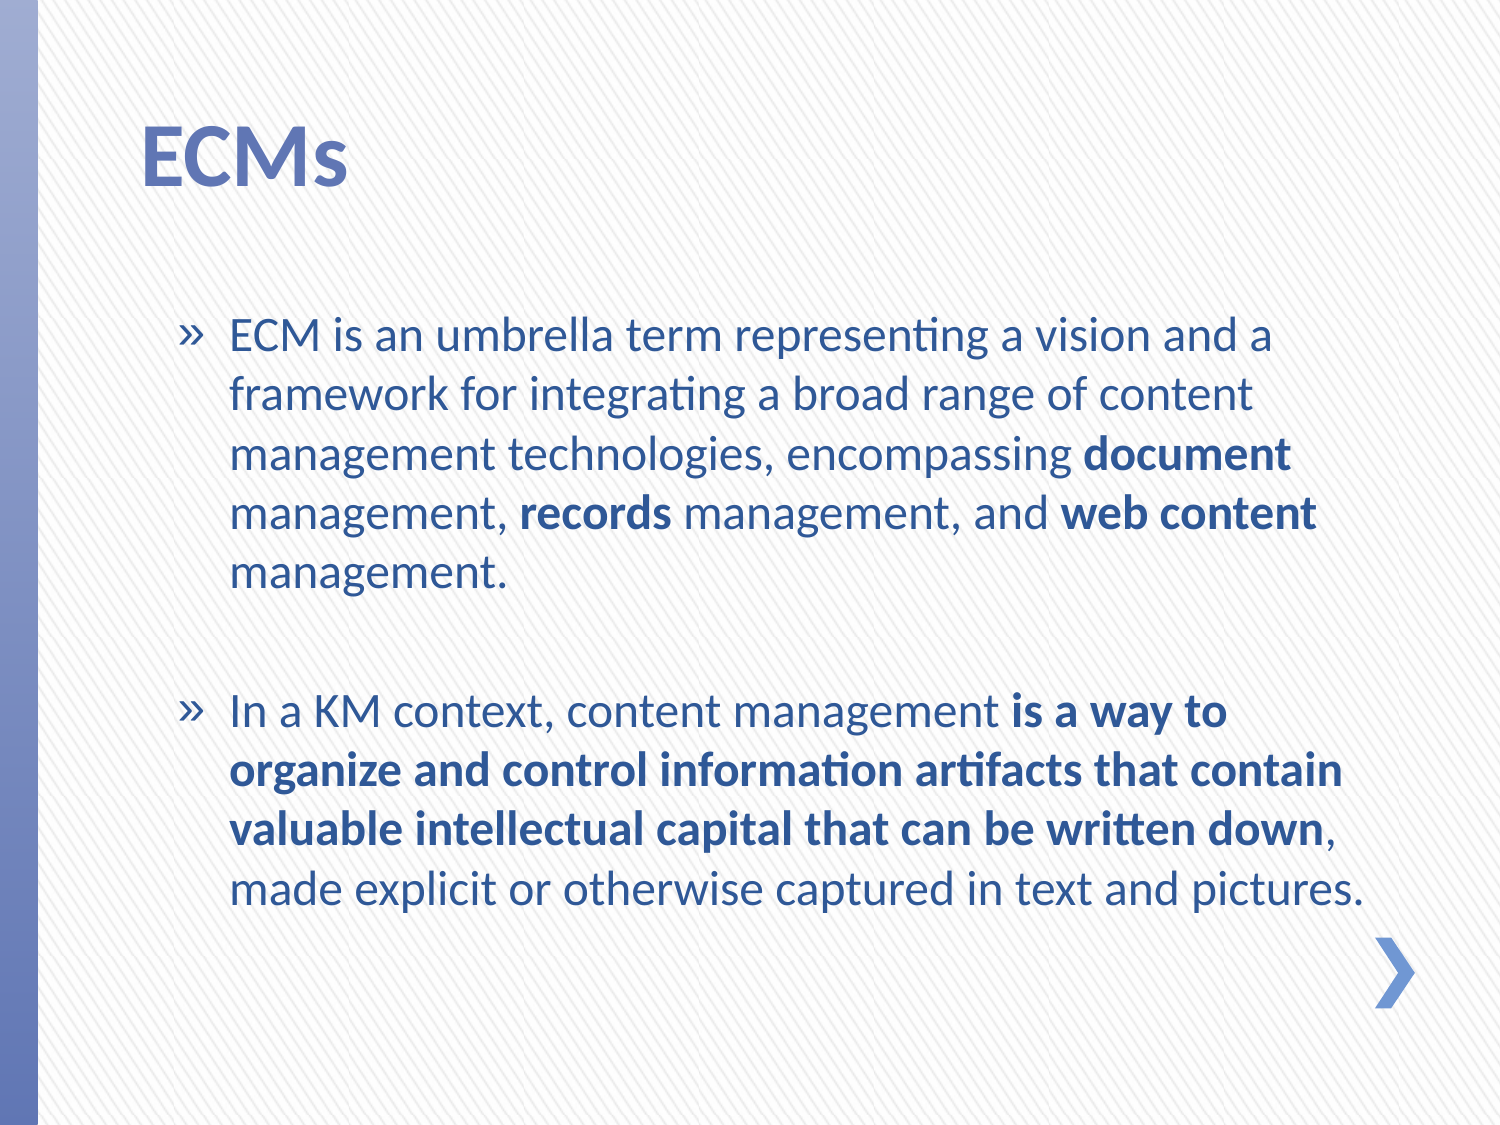

# ECMs

ECM is an umbrella term representing a vision and a framework for integrating a broad range of content management technologies, encompassing document management, records management, and web content management.

In a KM context, content management is a way to organize and control information artifacts that contain valuable intellectual capital that can be written down, made explicit or otherwise captured in text and pictures.